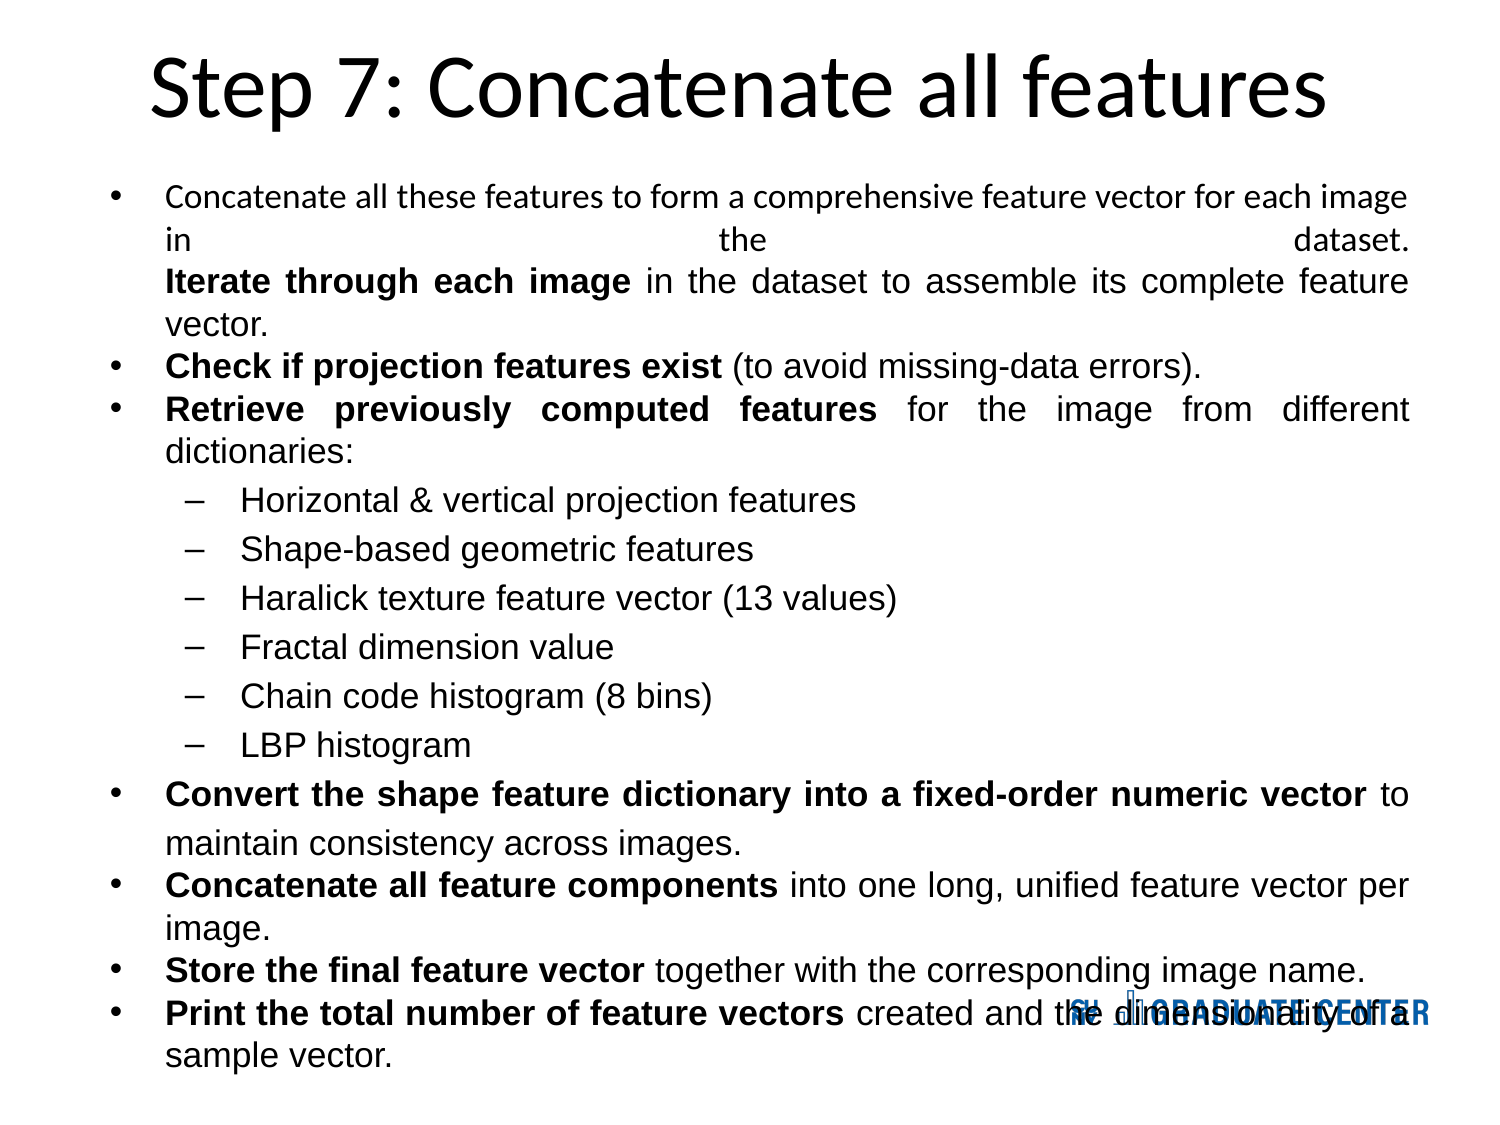

# Step 7: Concatenate all features
Concatenate all these features to form a comprehensive feature vector for each image in the dataset.
Iterate through each image in the dataset to assemble its complete feature vector.
Check if projection features exist (to avoid missing-data errors).
Retrieve previously computed features for the image from different dictionaries:
Horizontal & vertical projection features
Shape-based geometric features
Haralick texture feature vector (13 values)
Fractal dimension value
Chain code histogram (8 bins)
LBP histogram
Convert the shape feature dictionary into a fixed-order numeric vector to maintain consistency across images.
Concatenate all feature components into one long, unified feature vector per image.
Store the final feature vector together with the corresponding image name.
Print the total number of feature vectors created and the dimensionality of a sample vector.